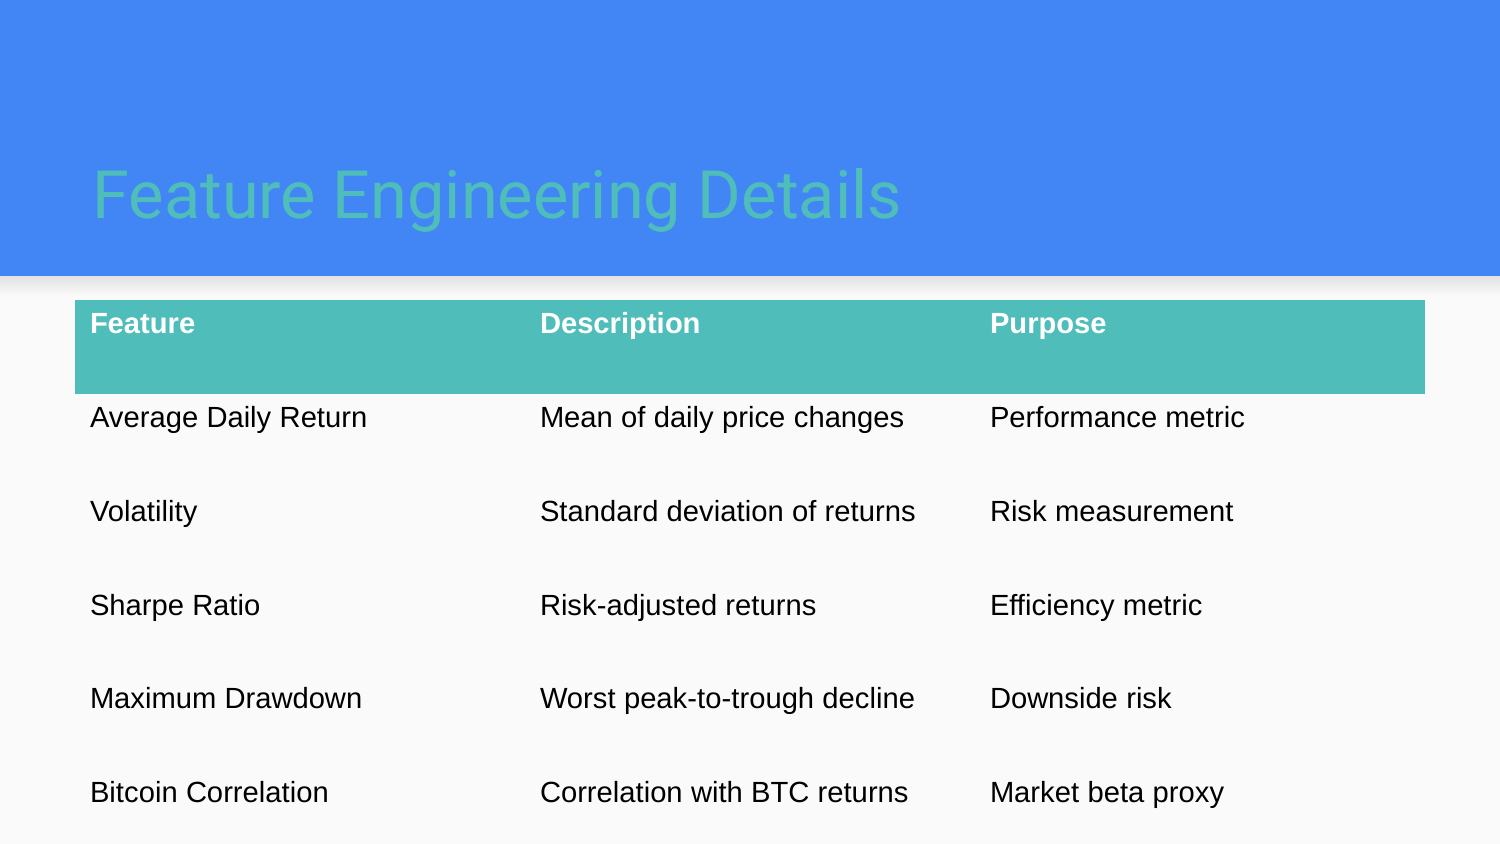

# Feature Engineering Details
| Feature | Description | Purpose |
| --- | --- | --- |
| Average Daily Return | Mean of daily price changes | Performance metric |
| Volatility | Standard deviation of returns | Risk measurement |
| Sharpe Ratio | Risk-adjusted returns | Efficiency metric |
| Maximum Drawdown | Worst peak-to-trough decline | Downside risk |
| Bitcoin Correlation | Correlation with BTC returns | Market beta proxy |
| Price Range | High-low price ratio | Trading range |
| Volume Stability | Coefficient of variation | Liquidity measure |